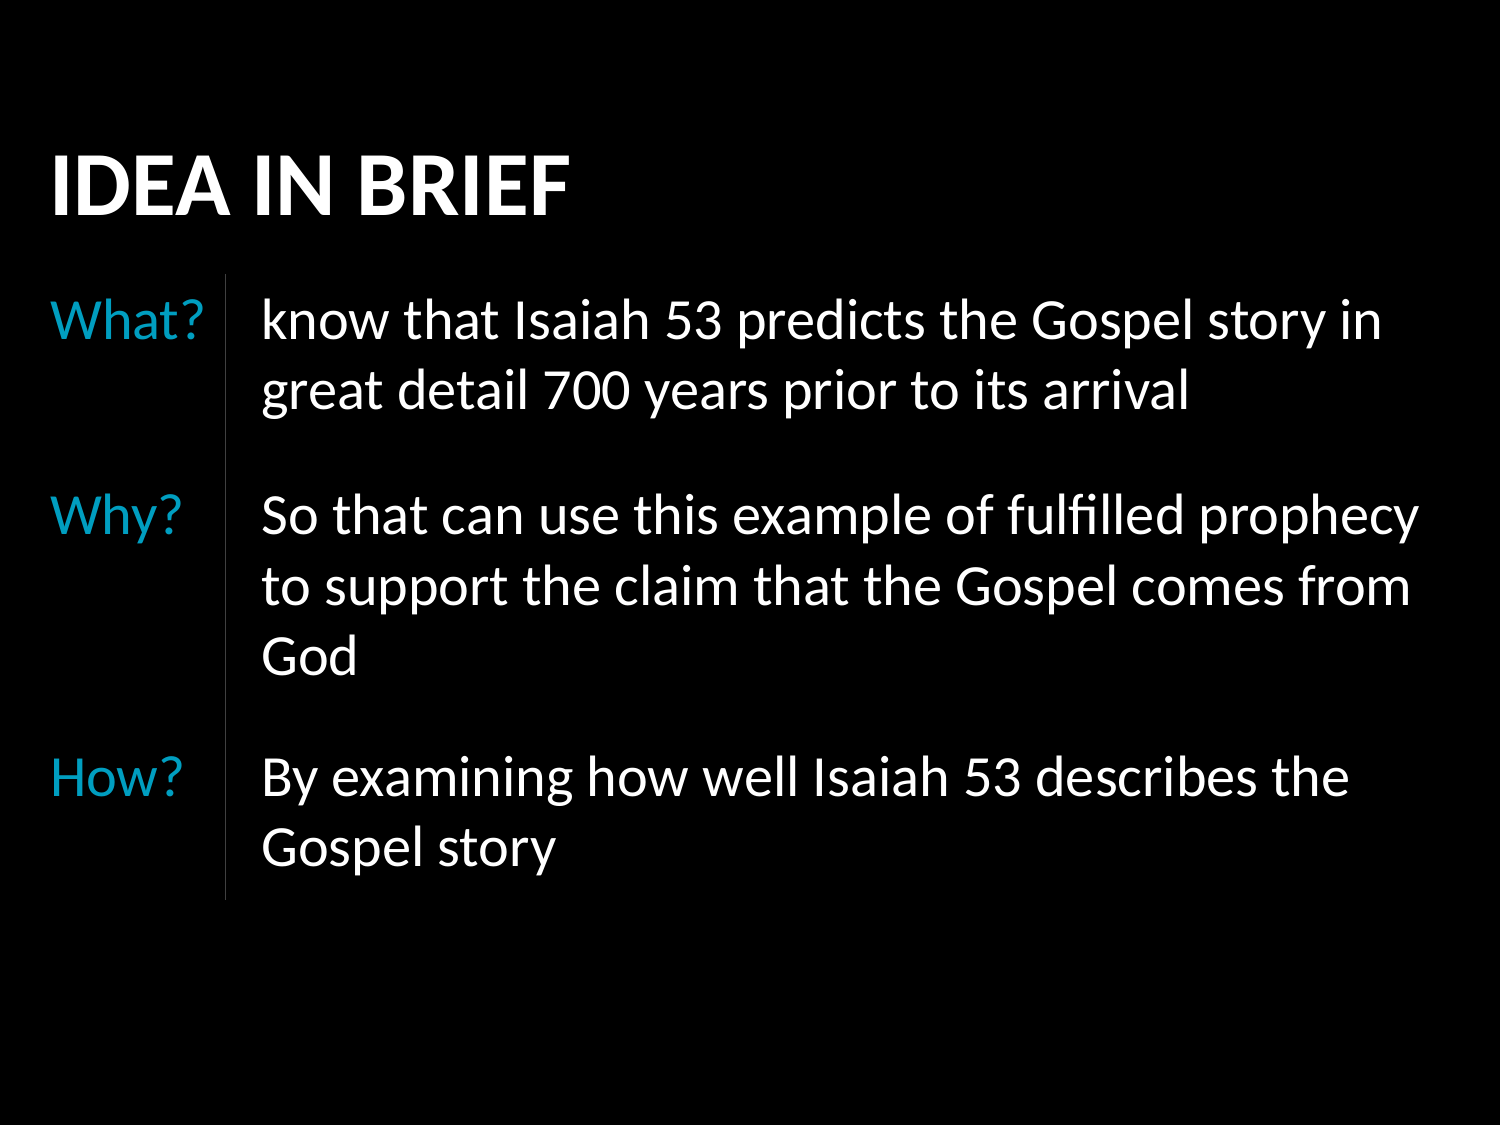

IDEA IN BRIEF
What?
know that Isaiah 53 predicts the Gospel story in great detail 700 years prior to its arrival
Why?
So that can use this example of fulfilled prophecy to support the claim that the Gospel comes from God
How?
By examining how well Isaiah 53 describes the Gospel story